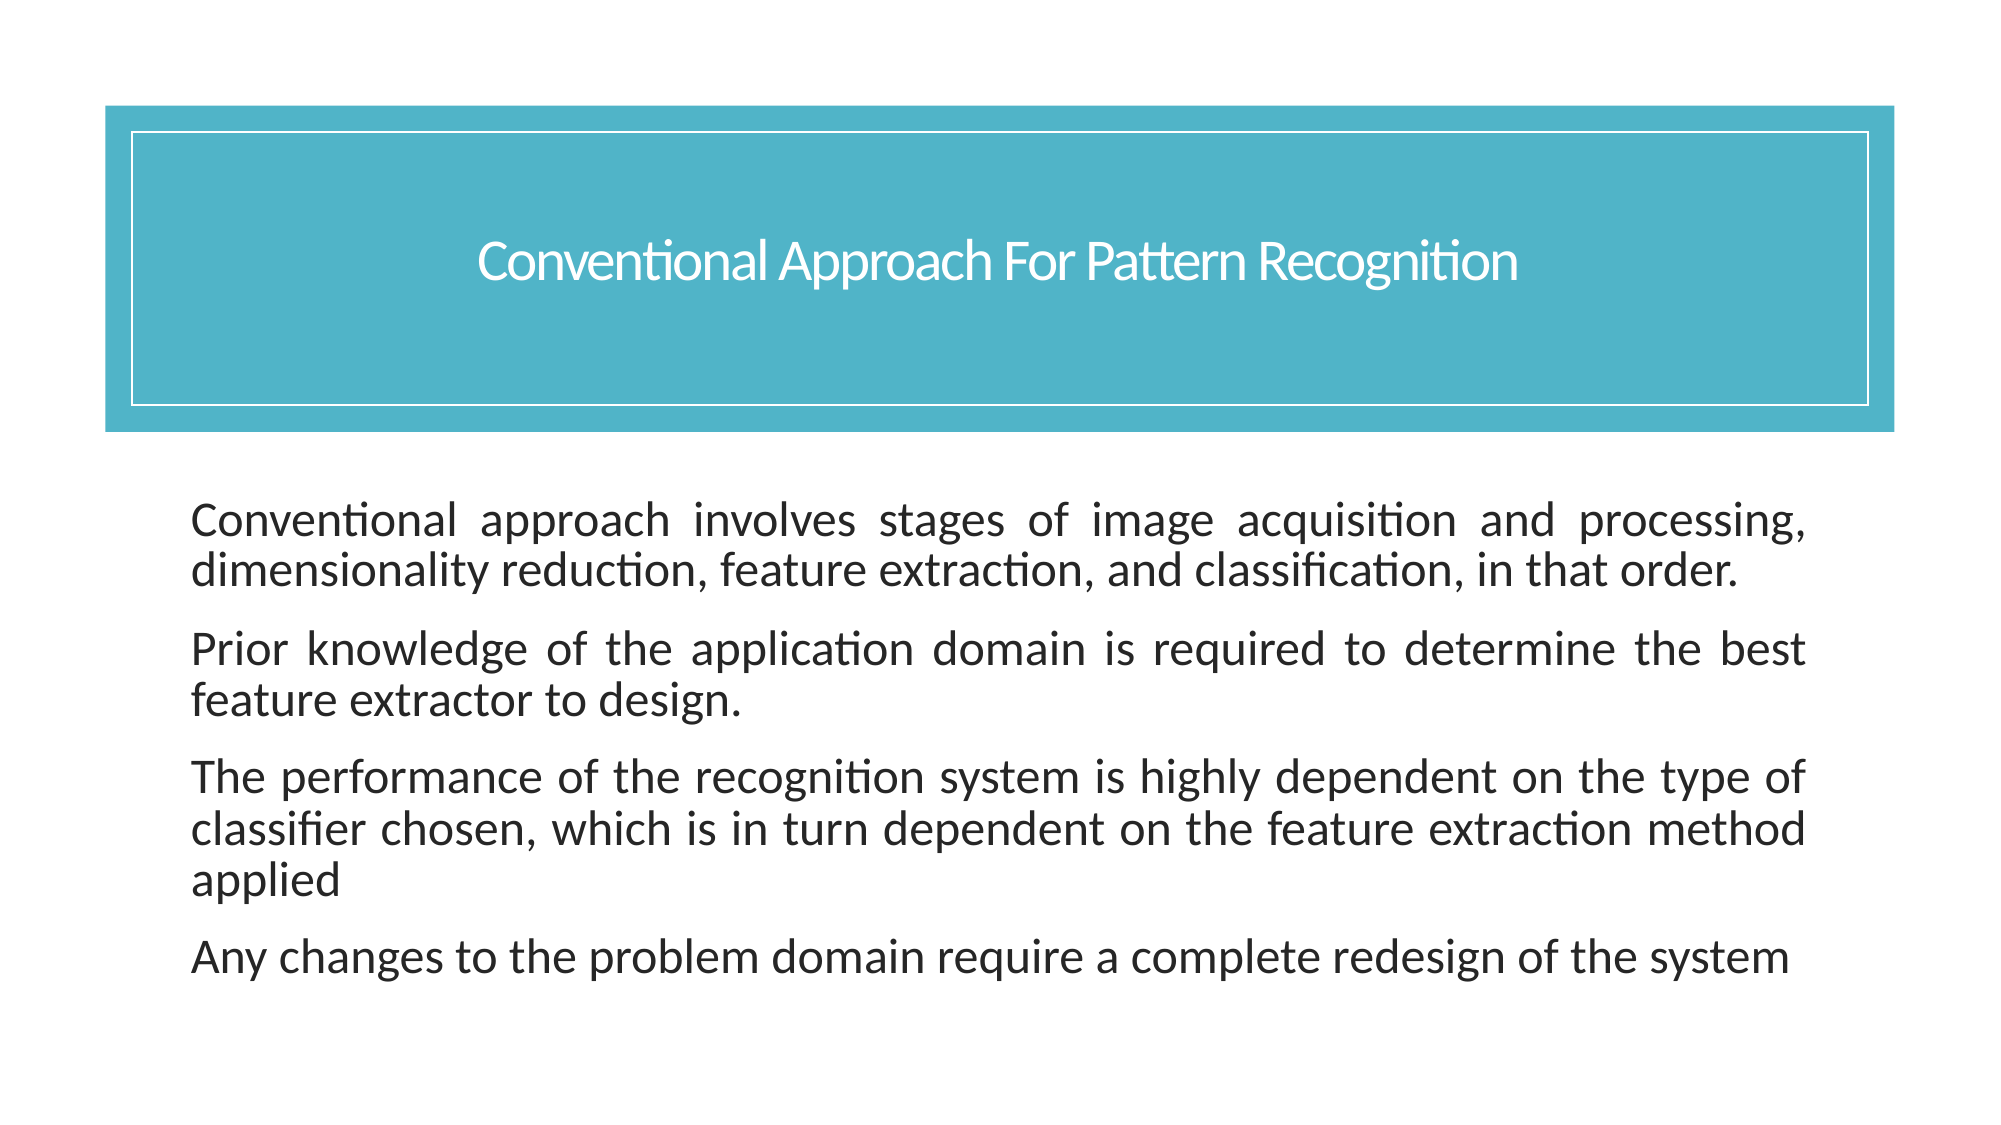

# Conventional Approach For Pattern Recognition
Conventional approach involves stages of image acquisition and processing, dimensionality reduction, feature extraction, and classification, in that order.
Prior knowledge of the application domain is required to determine the best feature extractor to design.
The performance of the recognition system is highly dependent on the type of classifier chosen, which is in turn dependent on the feature extraction method applied
Any changes to the problem domain require a complete redesign of the system